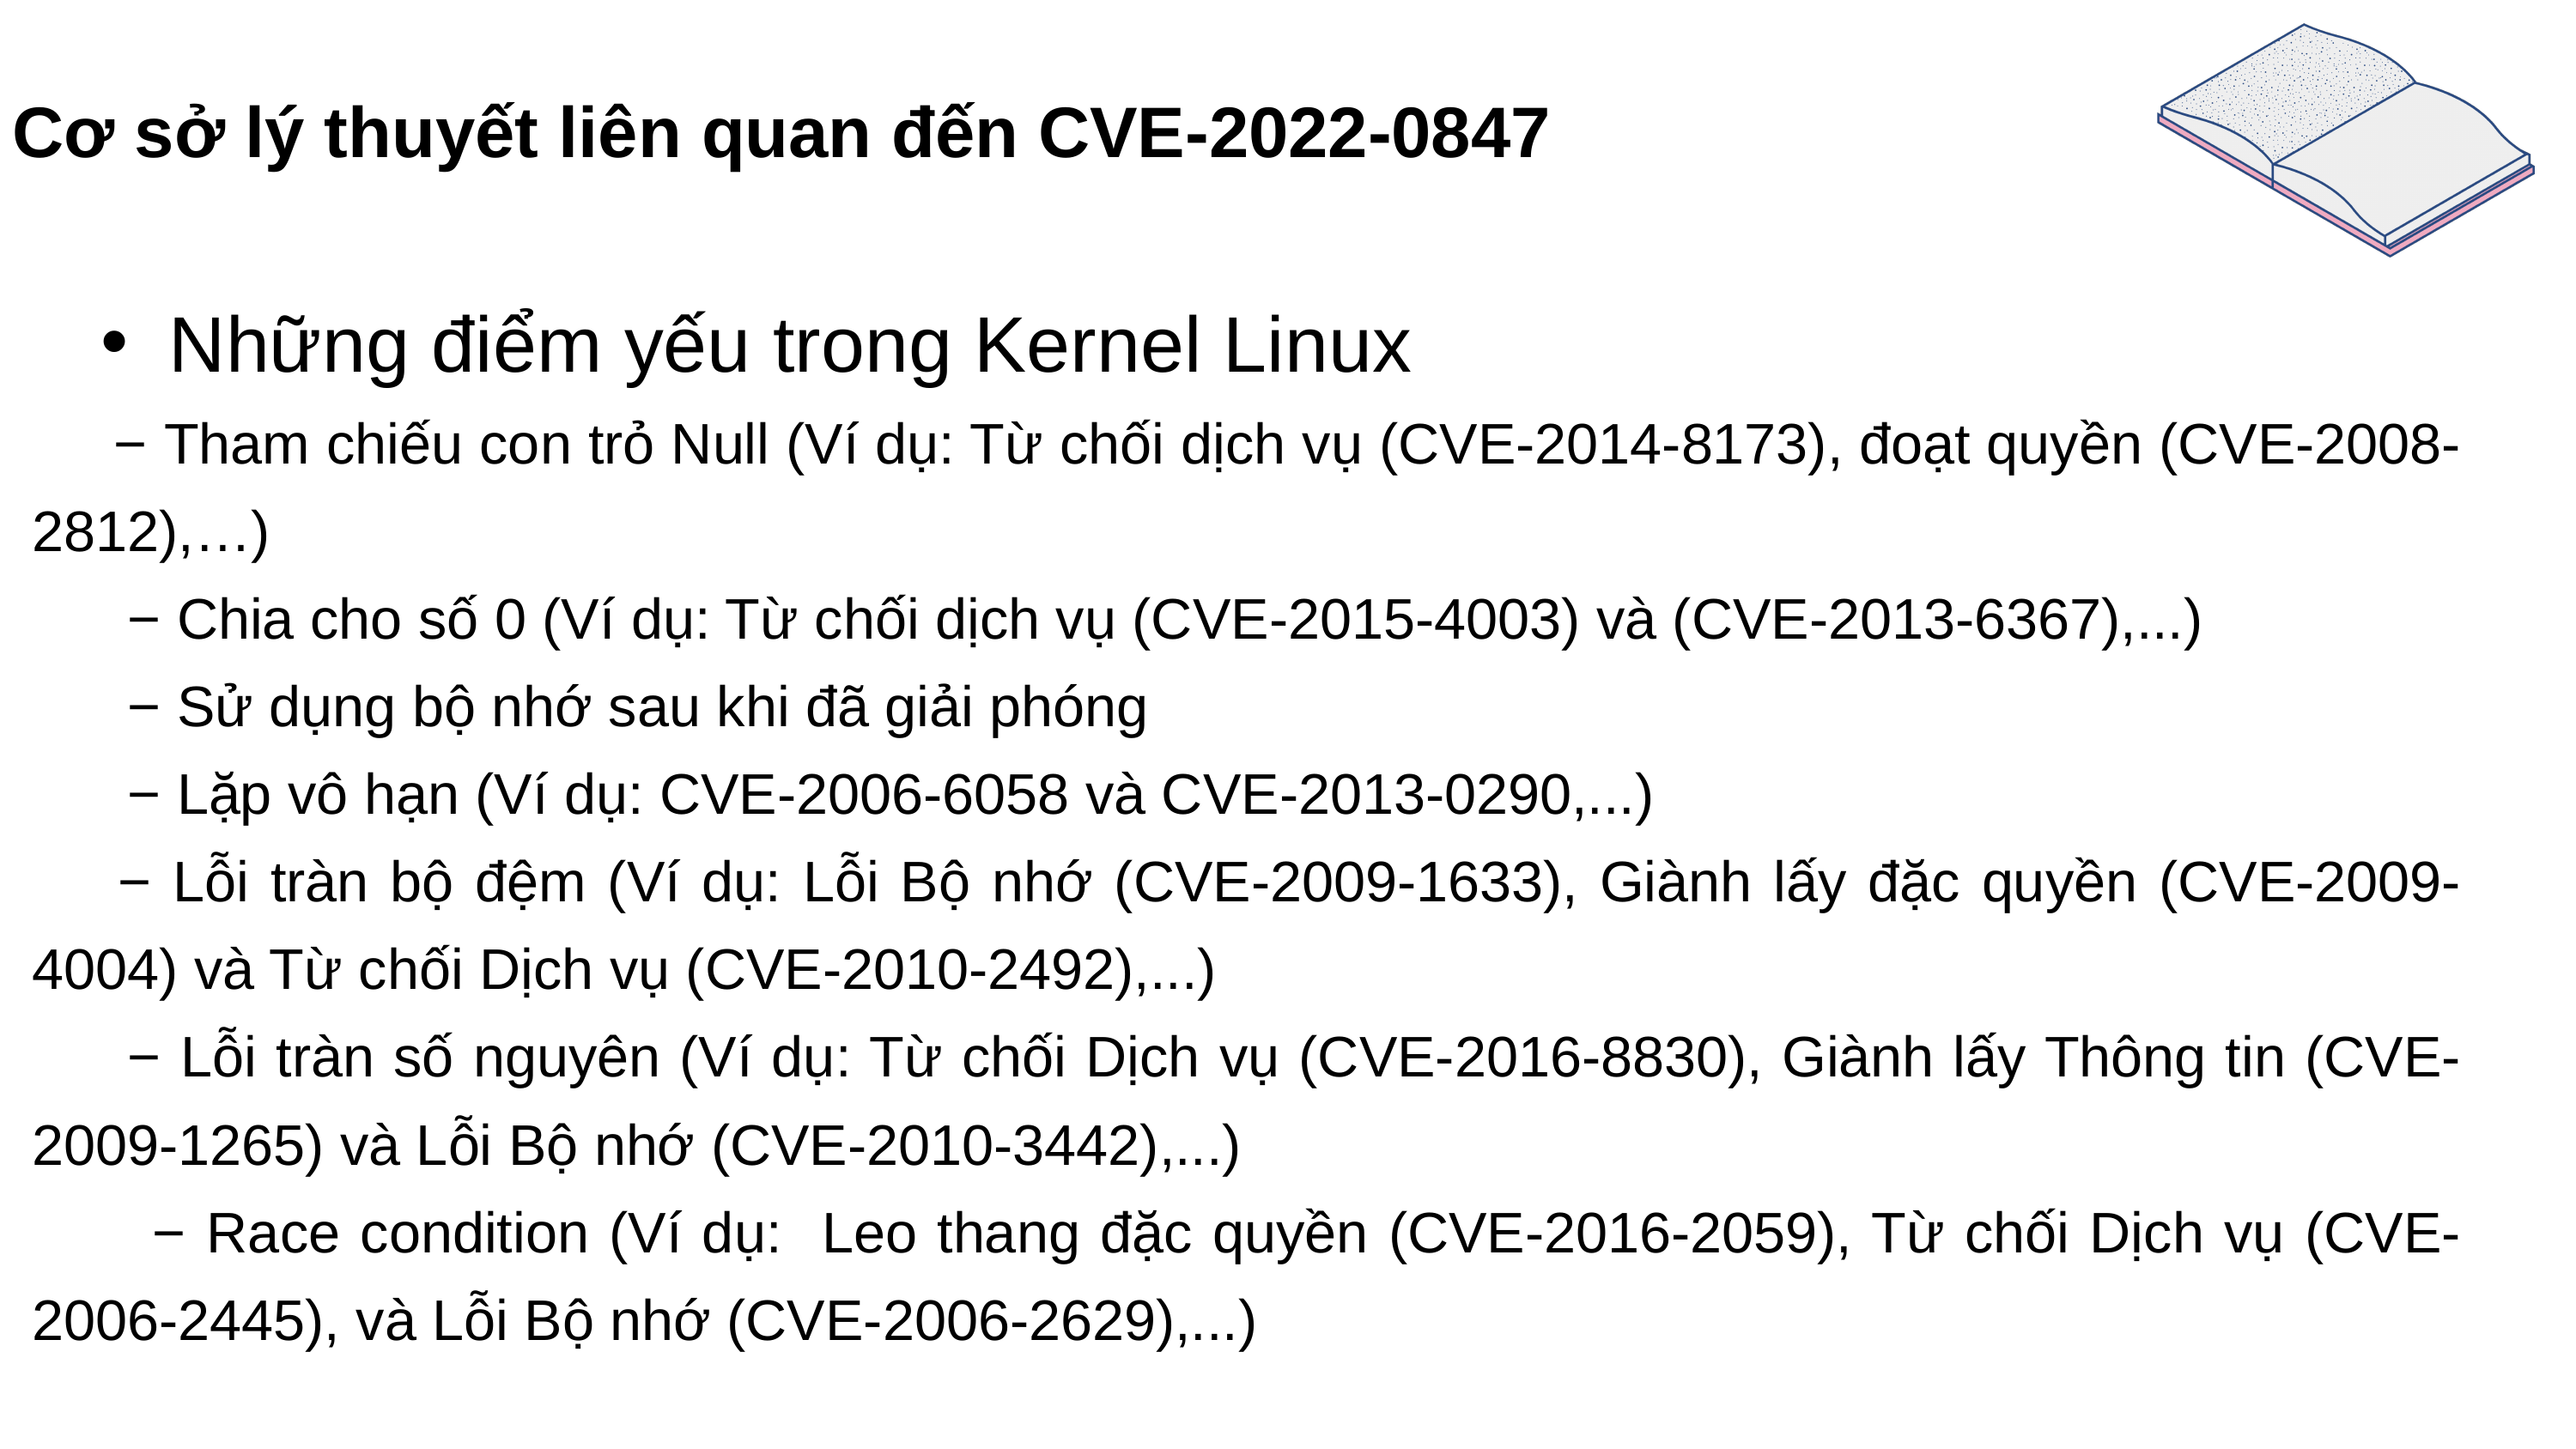

Cơ sở lý thuyết liên quan đến CVE-2022-0847
Những điểm yếu trong Kernel Linux
     − Tham chiếu con trỏ Null (Ví dụ: Từ chối dịch vụ (CVE-2014-8173), đoạt quyền (CVE-2008-2812),…)
      − Chia cho số 0 (Ví dụ: Từ chối dịch vụ (CVE-2015-4003) và (CVE-2013-6367),...)
      − Sử dụng bộ nhớ sau khi đã giải phóng
      − Lặp vô hạn (Ví dụ: CVE-2006-6058 và CVE-2013-0290,...)
    − Lỗi tràn bộ đệm (Ví dụ: Lỗi Bộ nhớ (CVE-2009-1633), Giành lấy đặc quyền (CVE-2009-4004) và Từ chối Dịch vụ (CVE-2010-2492),...)
     − Lỗi tràn số nguyên (Ví dụ: Từ chối Dịch vụ (CVE-2016-8830), Giành lấy Thông tin (CVE-2009-1265) và Lỗi Bộ nhớ (CVE-2010-3442),...)
      − Race condition (Ví dụ:  Leo thang đặc quyền (CVE-2016-2059), Từ chối Dịch vụ (CVE-2006-2445), và Lỗi Bộ nhớ (CVE-2006-2629),...)